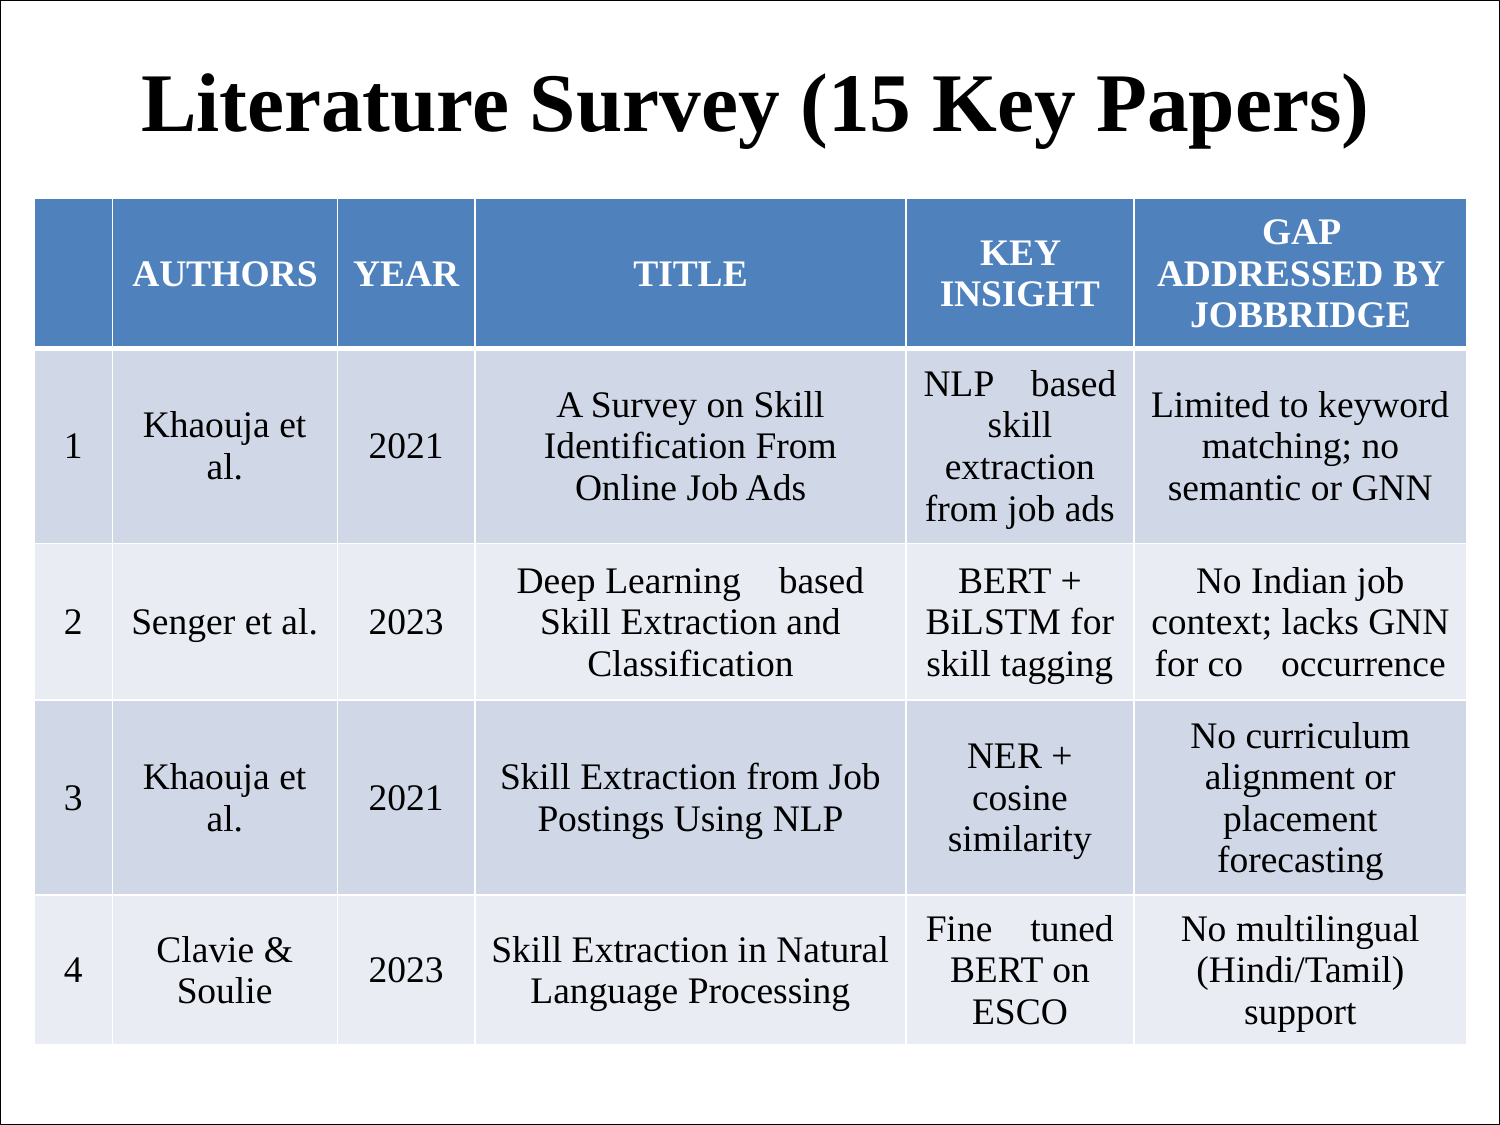

Literature Survey (15 Key Papers)
|  | AUTHORS | YEAR | TITLE | KEY INSIGHT | GAP ADDRESSED BY JOBBRIDGE |
| --- | --- | --- | --- | --- | --- |
| 1 | Khaouja et al. | 2021 | A Survey on Skill Identification From Online Job Ads | NLP based skill extraction from job ads | Limited to keyword matching; no semantic or GNN |
| 2 | Senger et al. | 2023 | Deep Learning based Skill Extraction and Classification | BERT + BiLSTM for skill tagging | No Indian job context; lacks GNN for co occurrence |
| 3 | Khaouja et al. | 2021 | Skill Extraction from Job Postings Using NLP | NER + cosine similarity | No curriculum alignment or placement forecasting |
| 4 | Clavie & Soulie | 2023 | Skill Extraction in Natural Language Processing | Fine tuned BERT on ESCO | No multilingual (Hindi/Tamil) support |